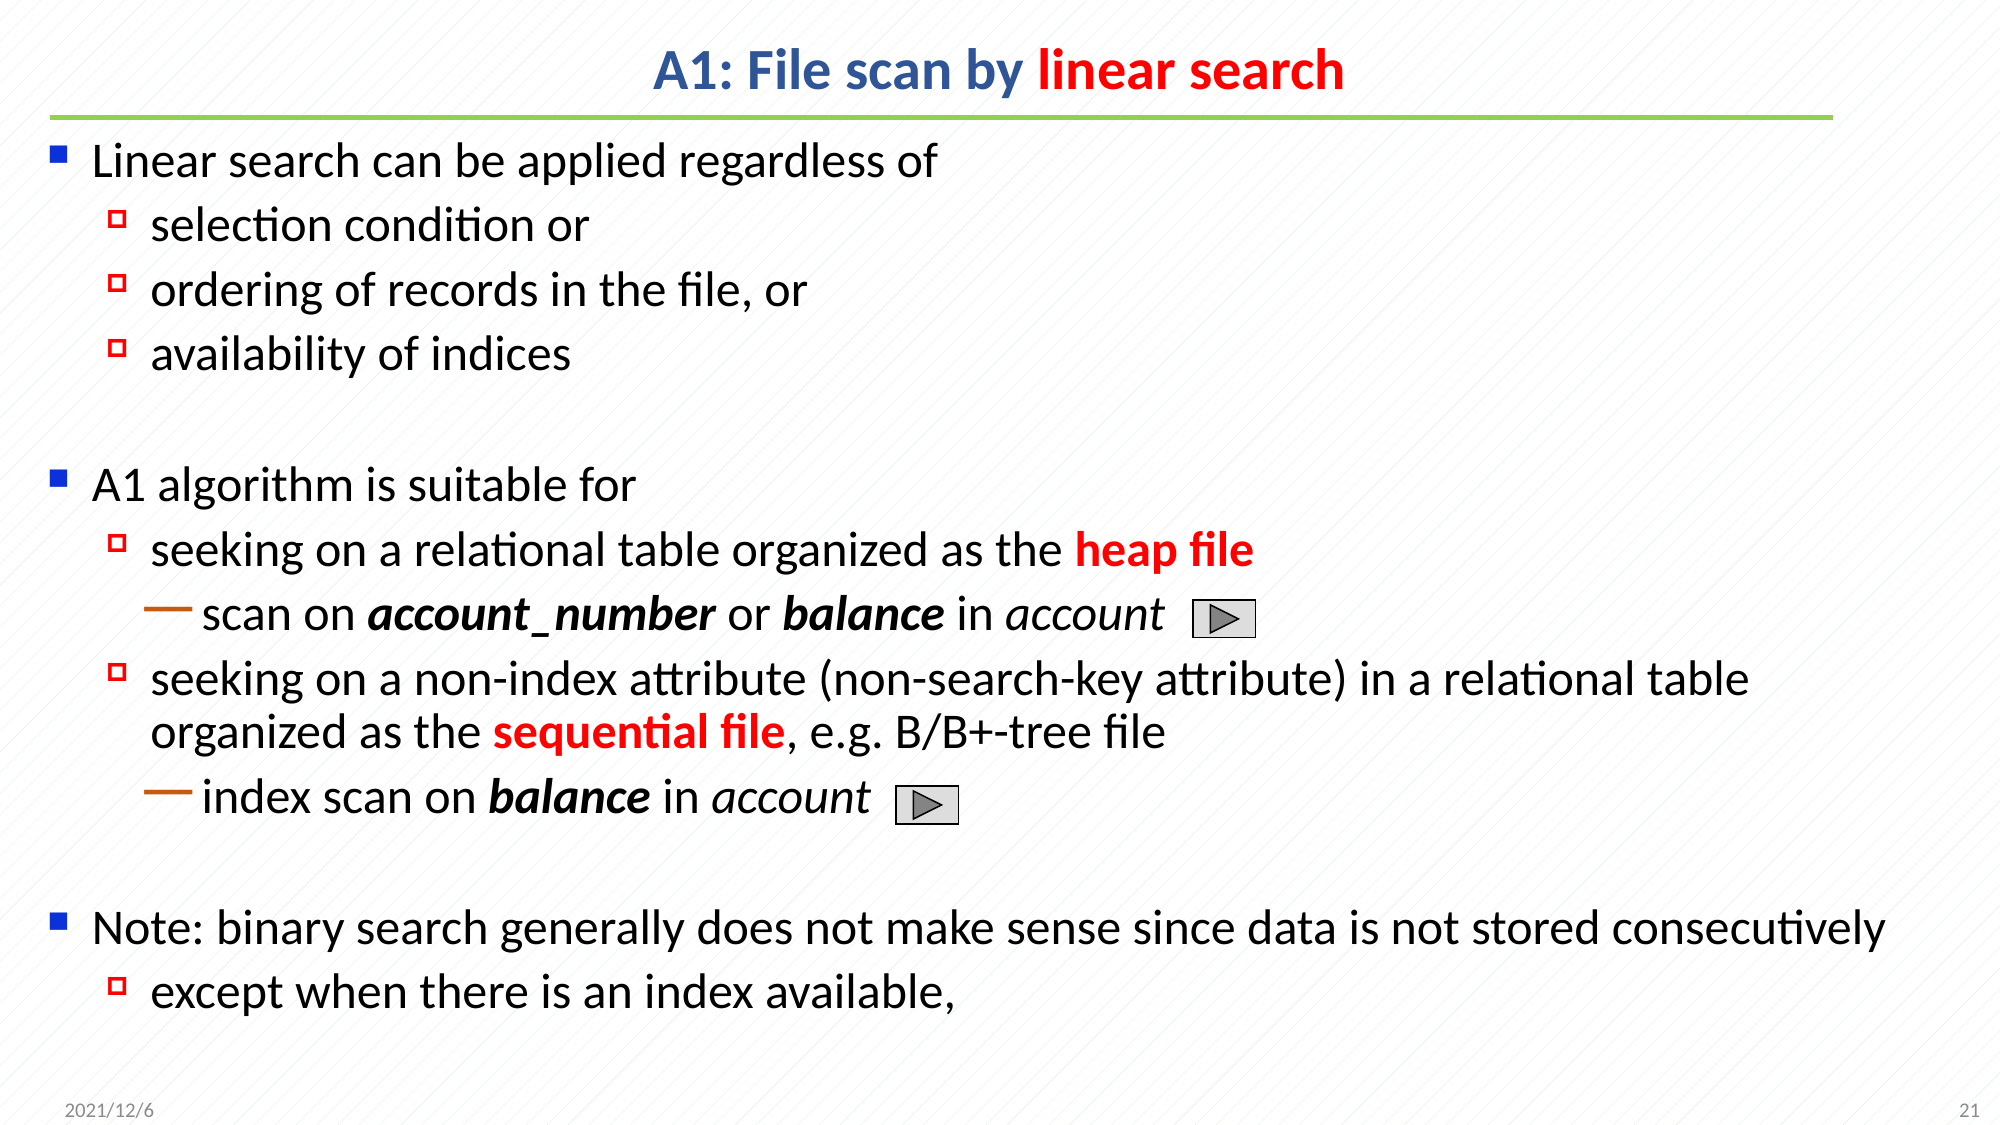

# A1: File scan by linear search
Linear search can be applied regardless of
selection condition or
ordering of records in the file, or
availability of indices

A1 algorithm is suitable for
seeking on a relational table organized as the heap file
scan on account_number or balance in account
seeking on a non-index attribute (non-search-key attribute) in a relational table organized as the sequential file, e.g. B/B+-tree file
index scan on balance in account

Note: binary search generally does not make sense since data is not stored consecutively
except when there is an index available,

21
2021/12/6